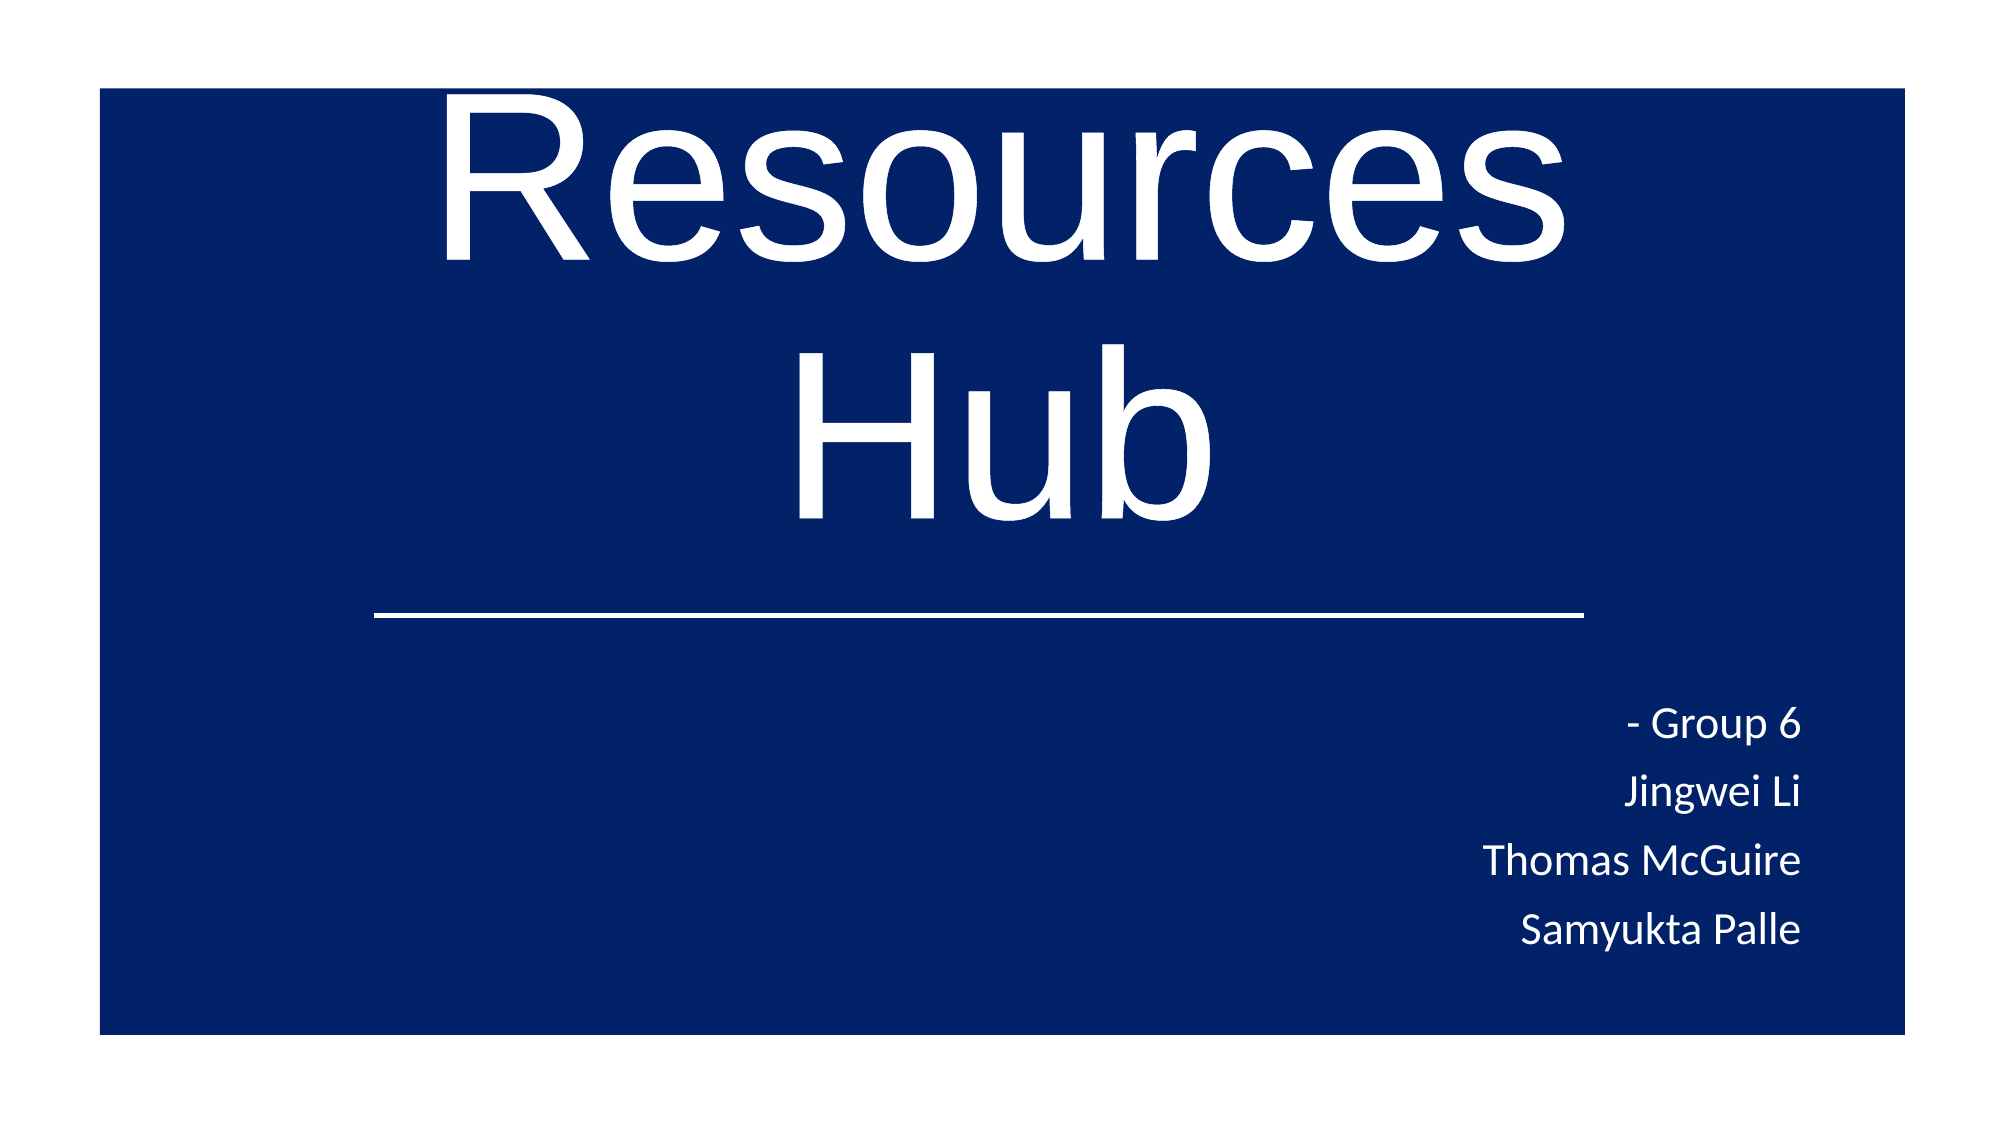

# AI-510: Duke Resources Hub
- Group 6
Jingwei Li
Thomas McGuire
Samyukta Palle